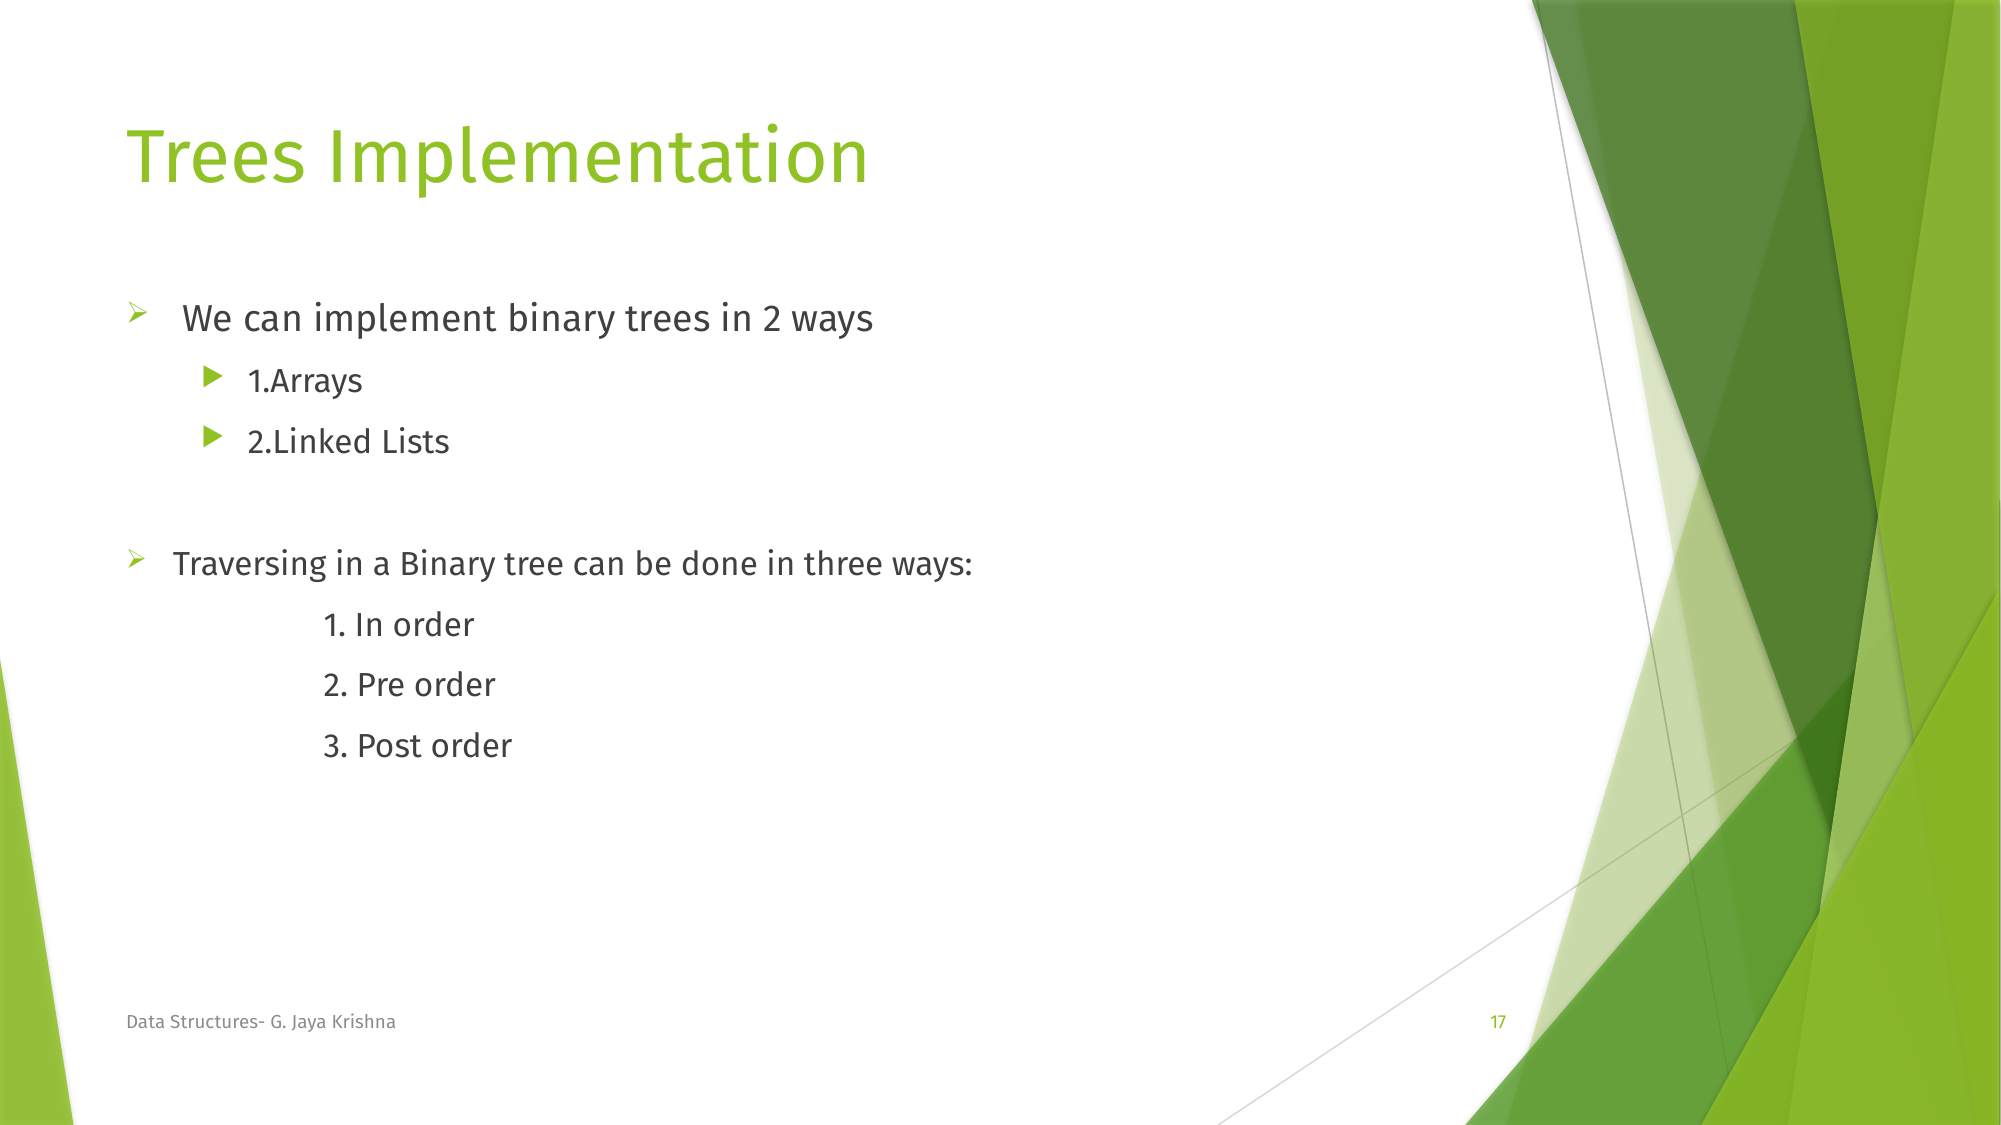

# Trees Implementation

We can implement binary trees in 2 ways
1.Arrays
2.Linked Lists

Traversing in a Binary tree can be done in three ways:
              1. In order
              2. Pre order
              3. Post order
Data Structures- G. Jaya Krishna
17